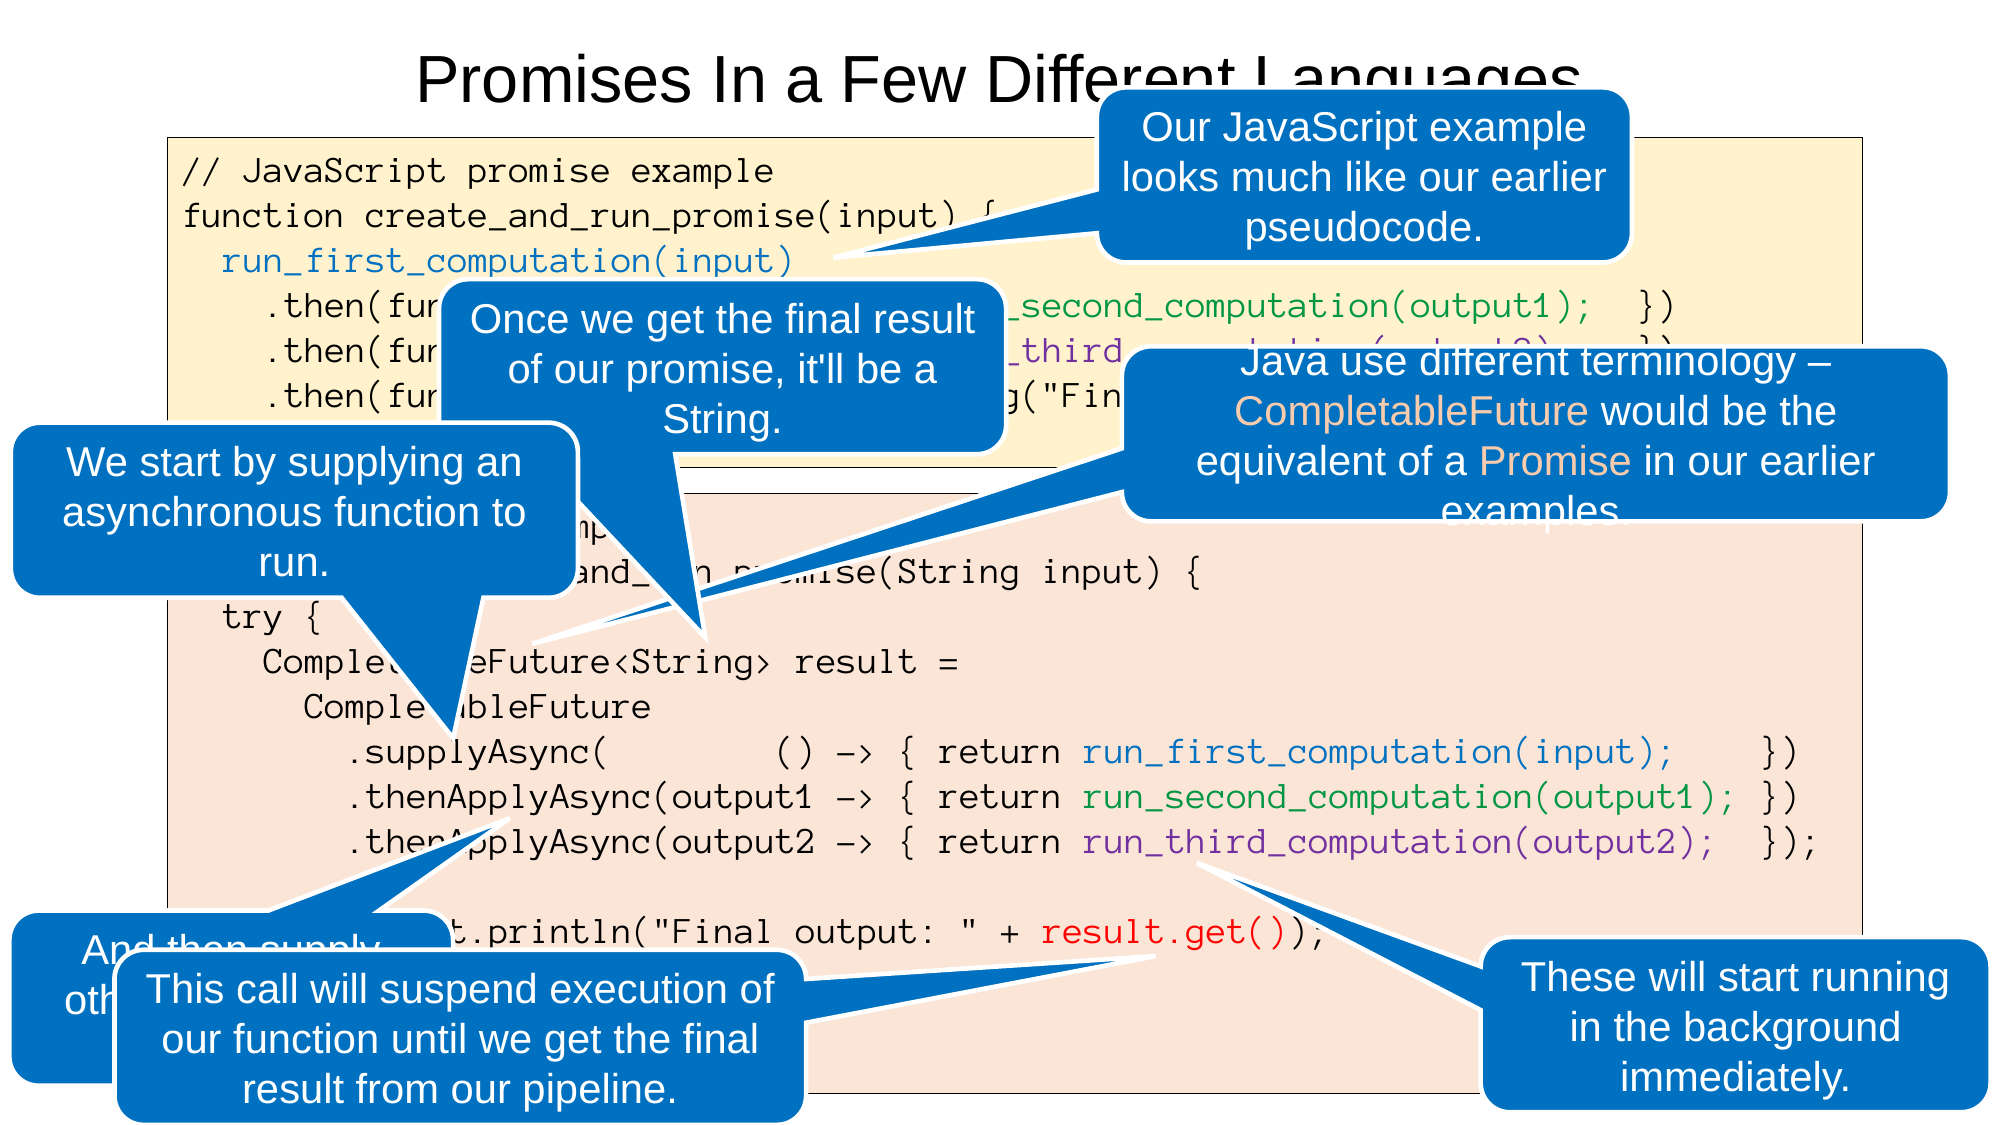

# Promises In a Few Different Languages
Our JavaScript example looks much like our earlier pseudocode.
// JavaScript promise example
function create_and_run_promise(input) {
  run_first_computation(input)
    .then(function(output1) { return run_second_computation(output1);  })
    .then(function(output2) { return run_third_computation(output2);   })
    .then(function(output3) { console.log("Final output: " + output3); });
}
Once we get the final result of our promise, it'll be a String.
Java use different terminology – CompletableFuture would be the equivalent of a Promise in our earlier examples.
We start by supplying an asynchronous function to run.
// Java promise example
public void create_and_run_promise(String input) {
  try {
    CompletableFuture<String> result =
      CompletableFuture
        .supplyAsync(        () -> { return run_first_computation(input);    })
        .thenApplyAsync(output1 -> { return run_second_computation(output1); })
        .thenApplyAsync(output2 -> { return run_third_computation(output2);  });

    System.out.println("Final output: " + result.get());
  }
  catch(Exception e) { ... }
}
And then supply other functions for the pipeline.
These will start running in the background immediately.
This call will suspend execution of our function until we get the final result from our pipeline.